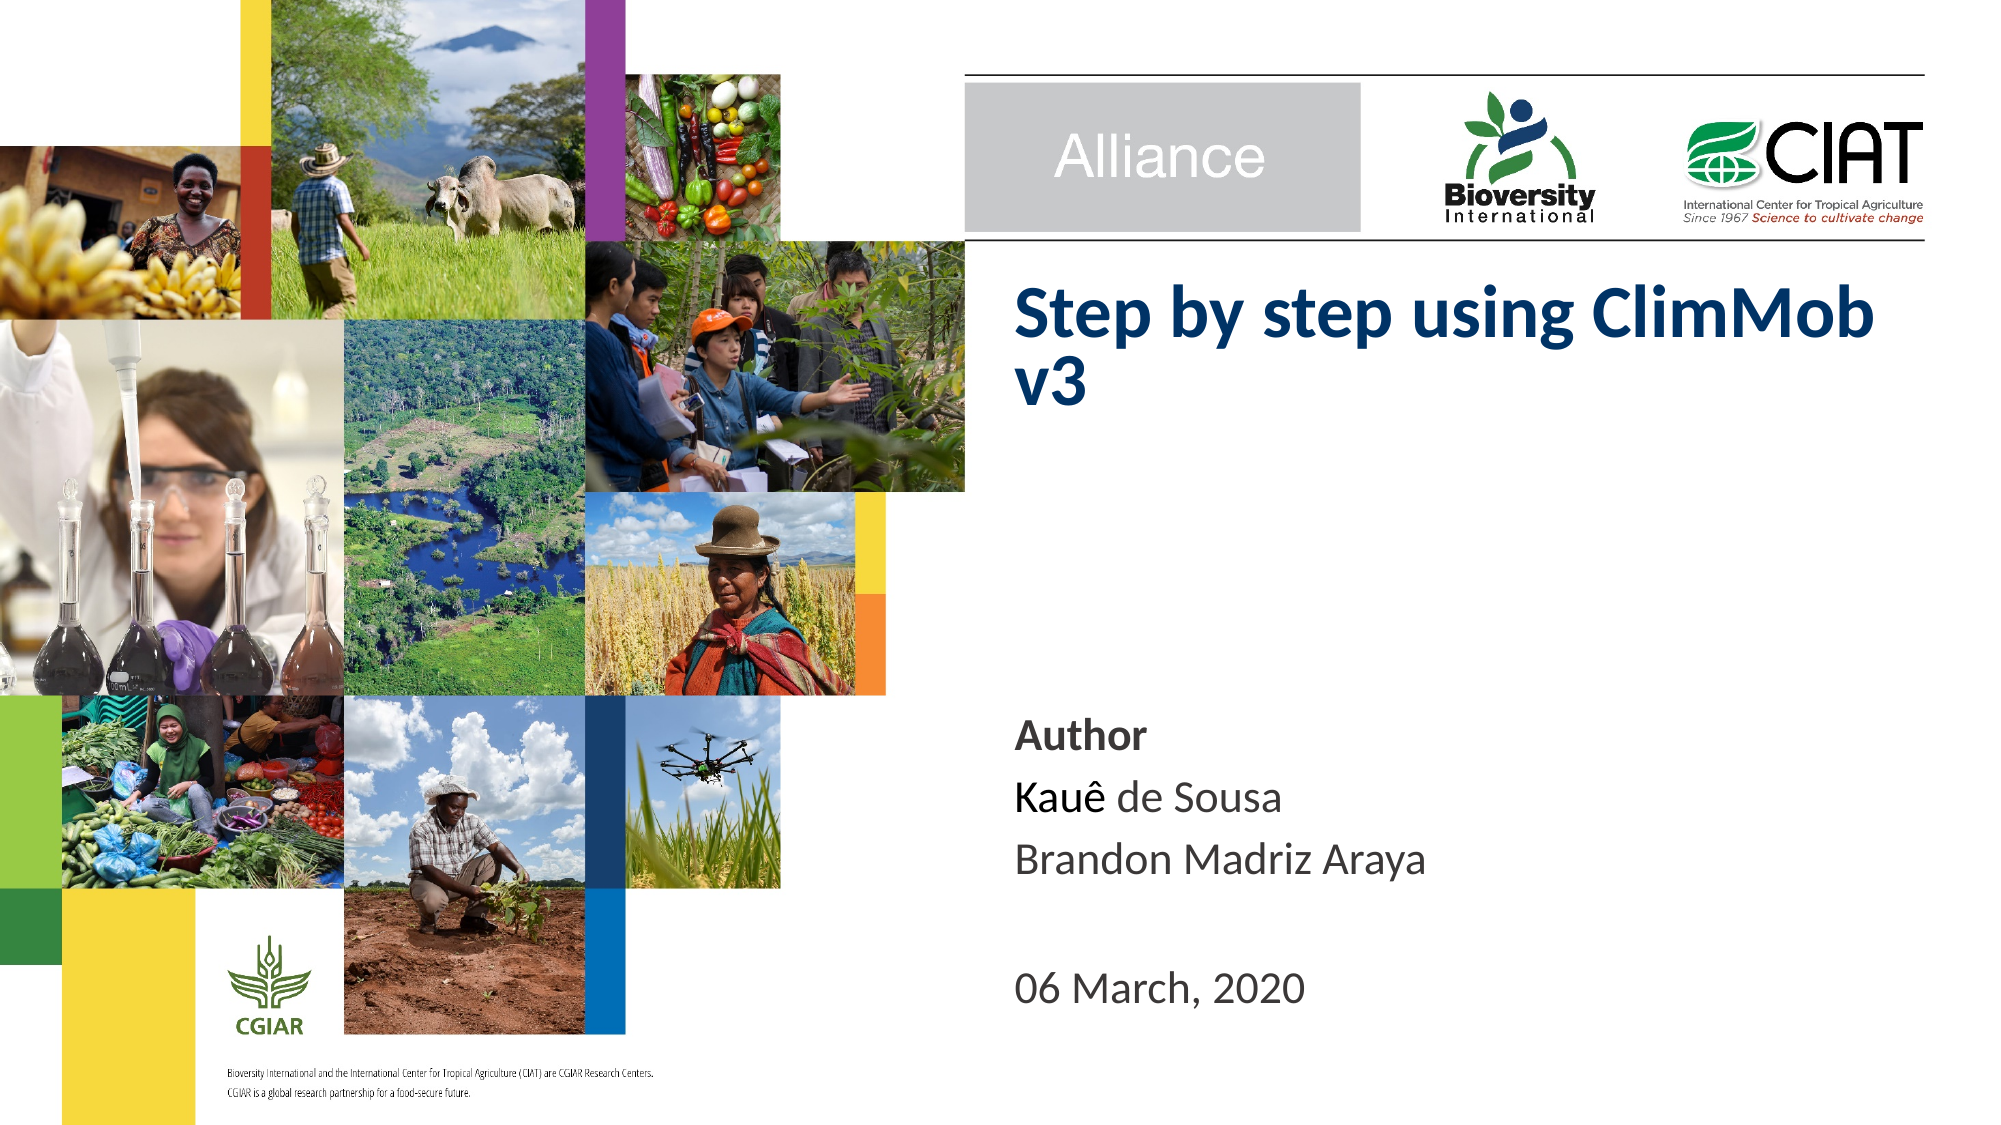

Step by step using ClimMob v3
Author
Kauê de Sousa
Brandon Madriz Araya

06 March, 2020